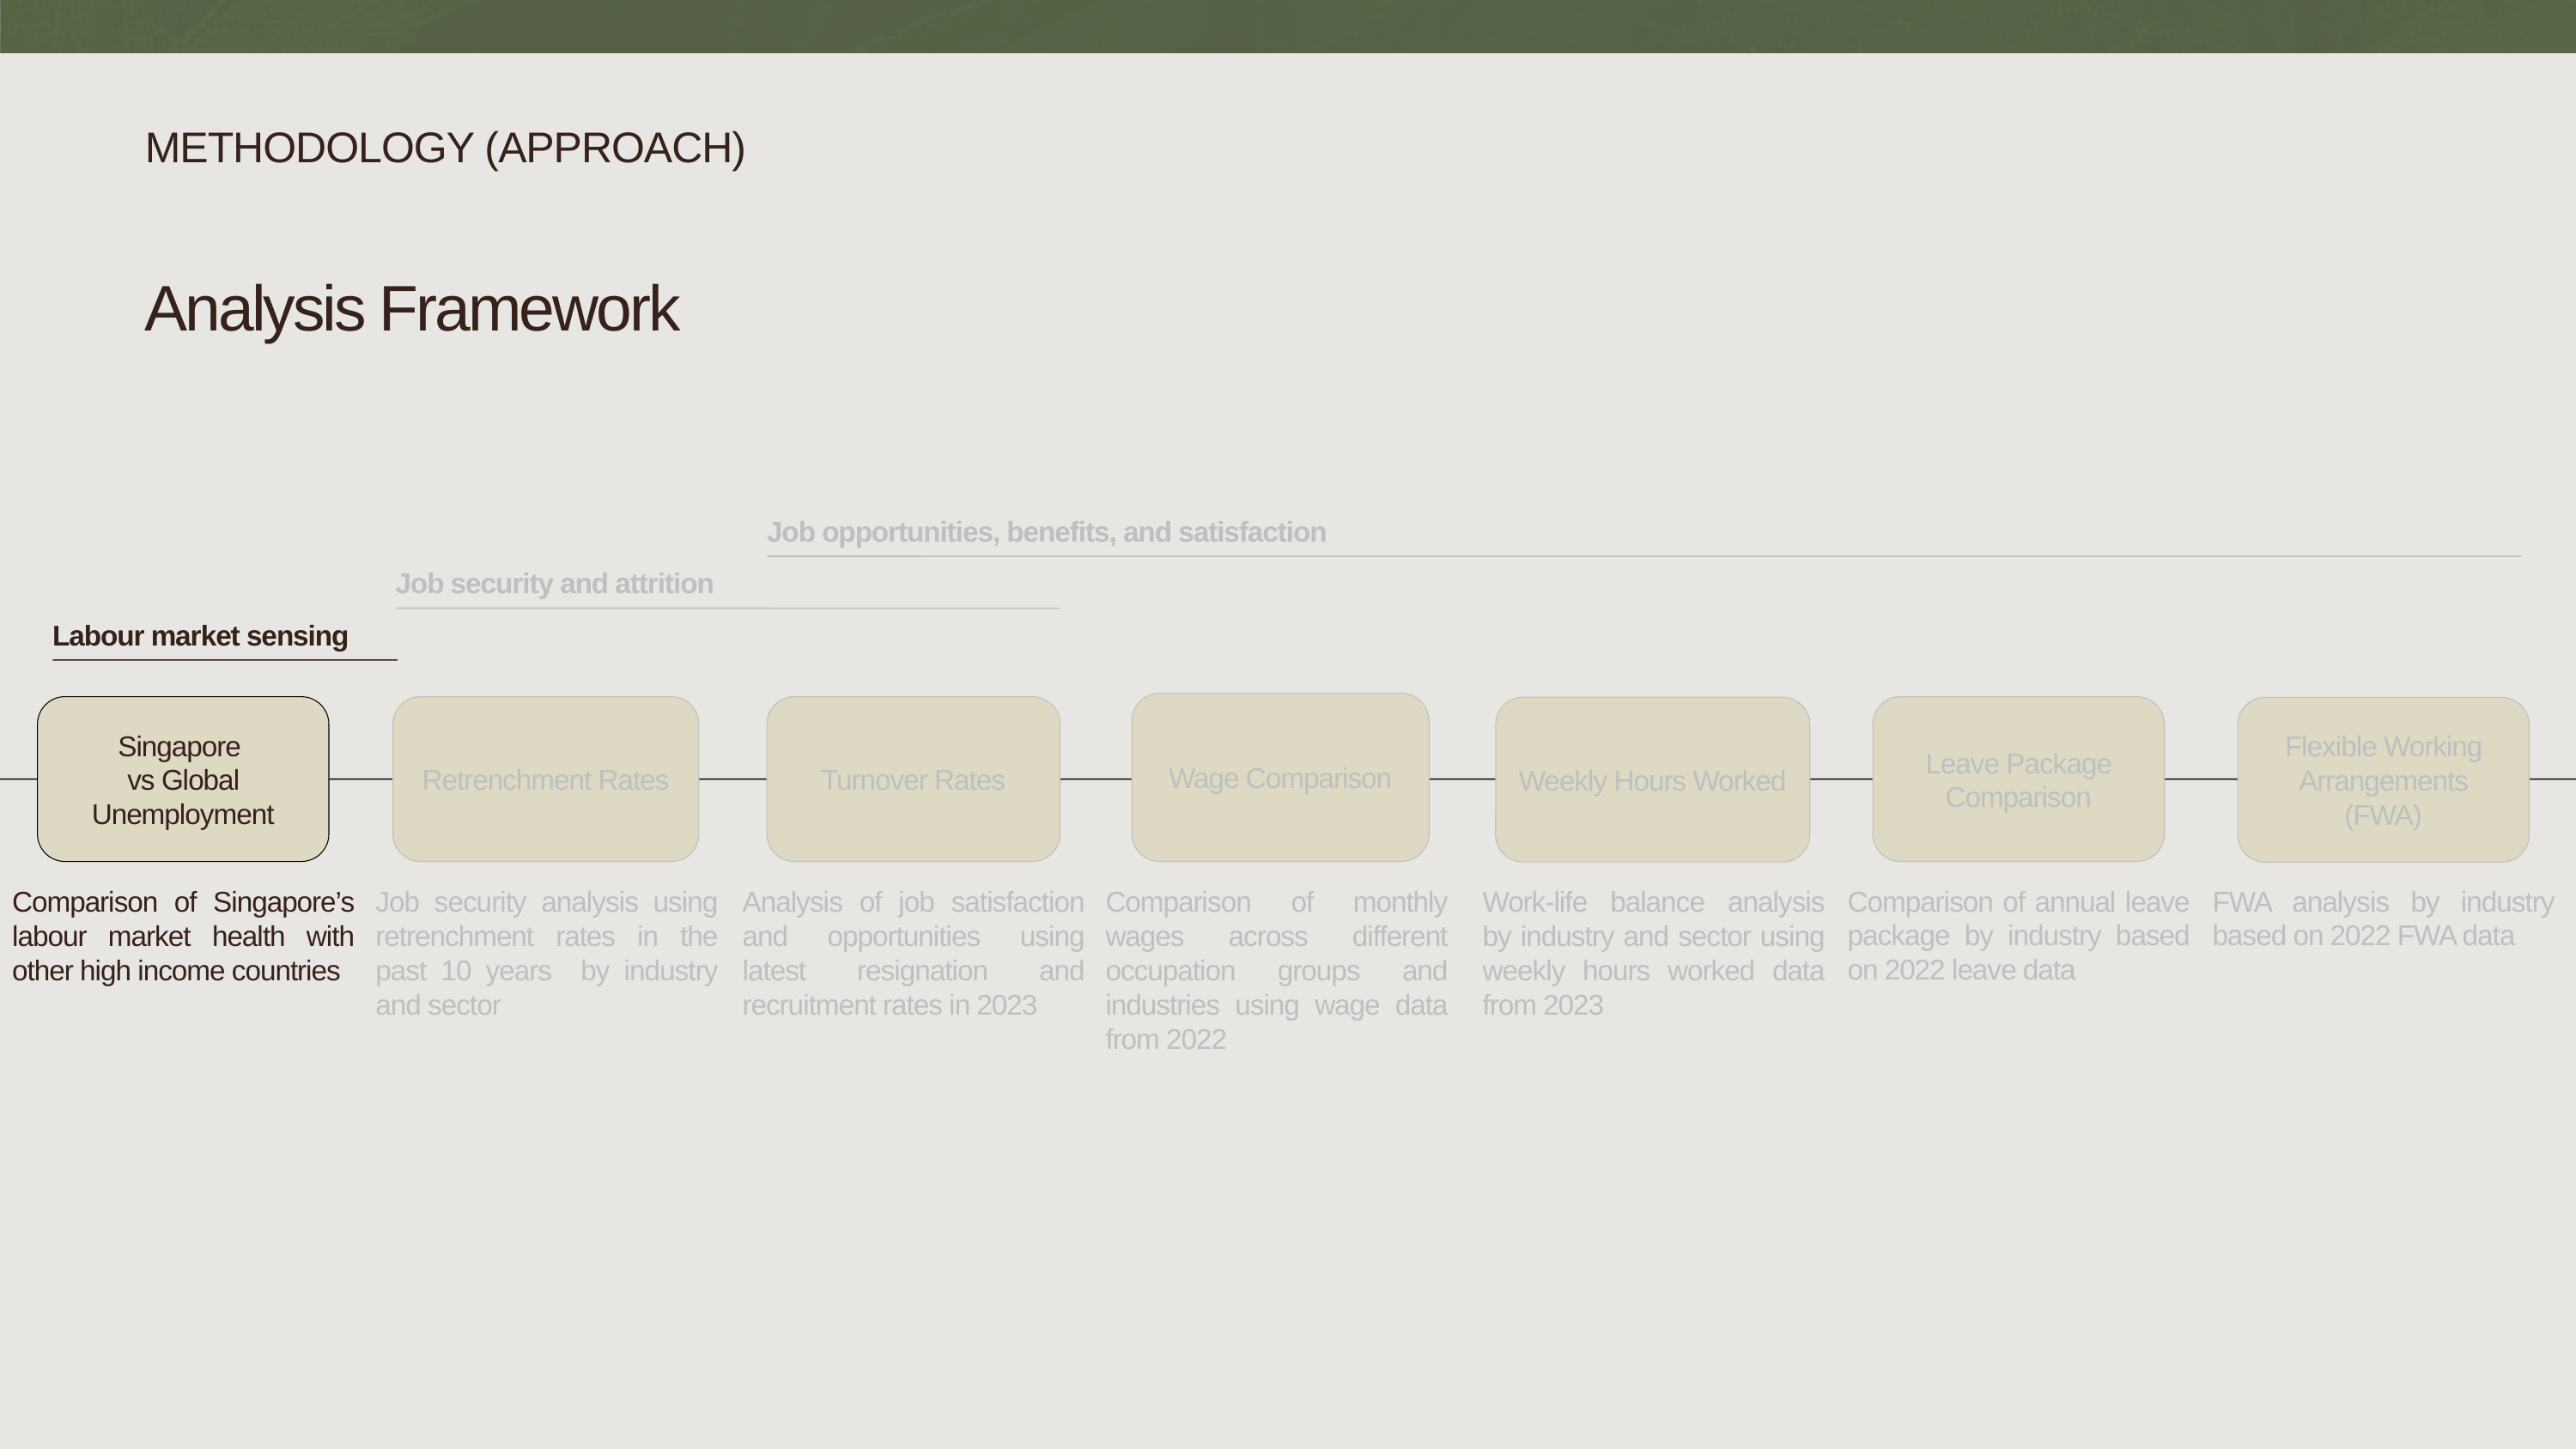

METHODOLOGY (APPROACH)
Analysis Framework
Job opportunities, benefits, and satisfaction

Job security and attrition

Labour market sensing

Wage Comparison
Singapore
vs Global Unemployment
Retrenchment Rates
Turnover Rates
Leave Package Comparison
Weekly Hours Worked
Flexible Working Arrangements (FWA)

Comparison of annual leave package by industry based on 2022 leave data
FWA analysis by industry based on 2022 FWA data
Job security analysis using retrenchment rates in the past 10 years  by industry and sector
Analysis of job satisfaction and opportunities using latest resignation and recruitment rates in 2023
Comparison of monthly wages across different occupation groups and industries using wage data from 2022
Work-life balance analysis by industry and sector using weekly hours worked data from 2023
Comparison of Singapore’s labour market health with other high income countries